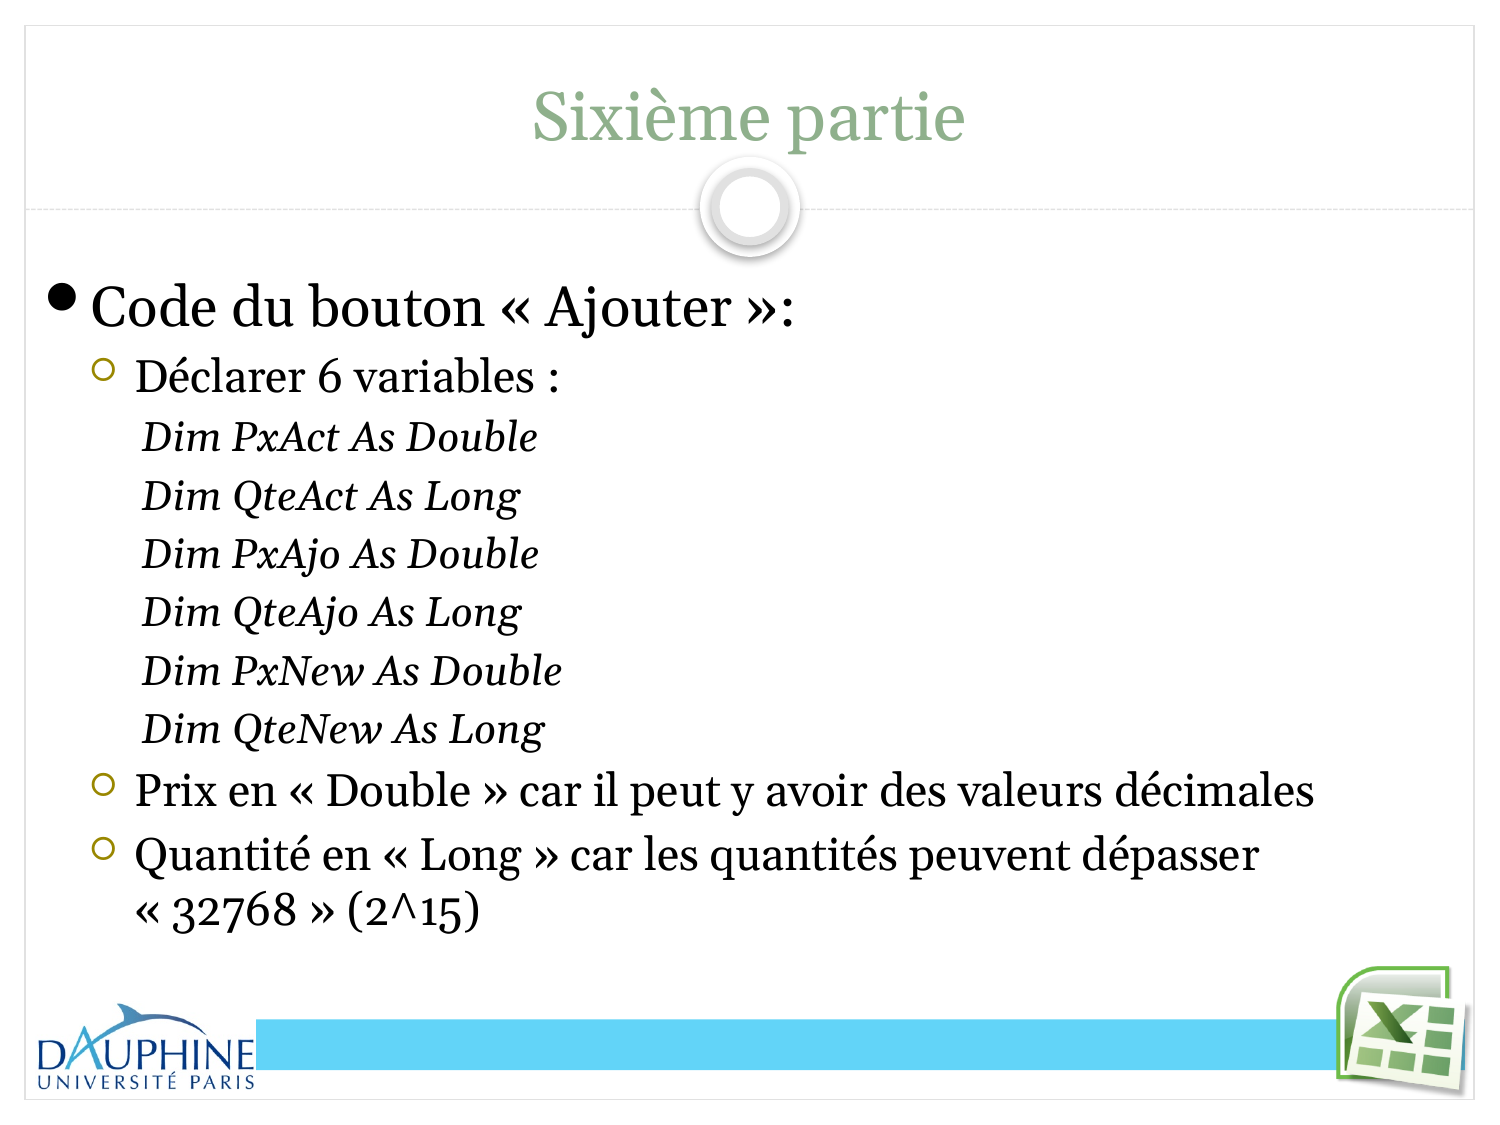

# Sixième partie
Code du bouton « Ajouter »:
Déclarer 6 variables :
Dim PxAct As Double
Dim QteAct As Long
Dim PxAjo As Double
Dim QteAjo As Long
Dim PxNew As Double
Dim QteNew As Long
Prix en « Double » car il peut y avoir des valeurs décimales
Quantité en « Long » car les quantités peuvent dépasser « 32768 » (2^15)